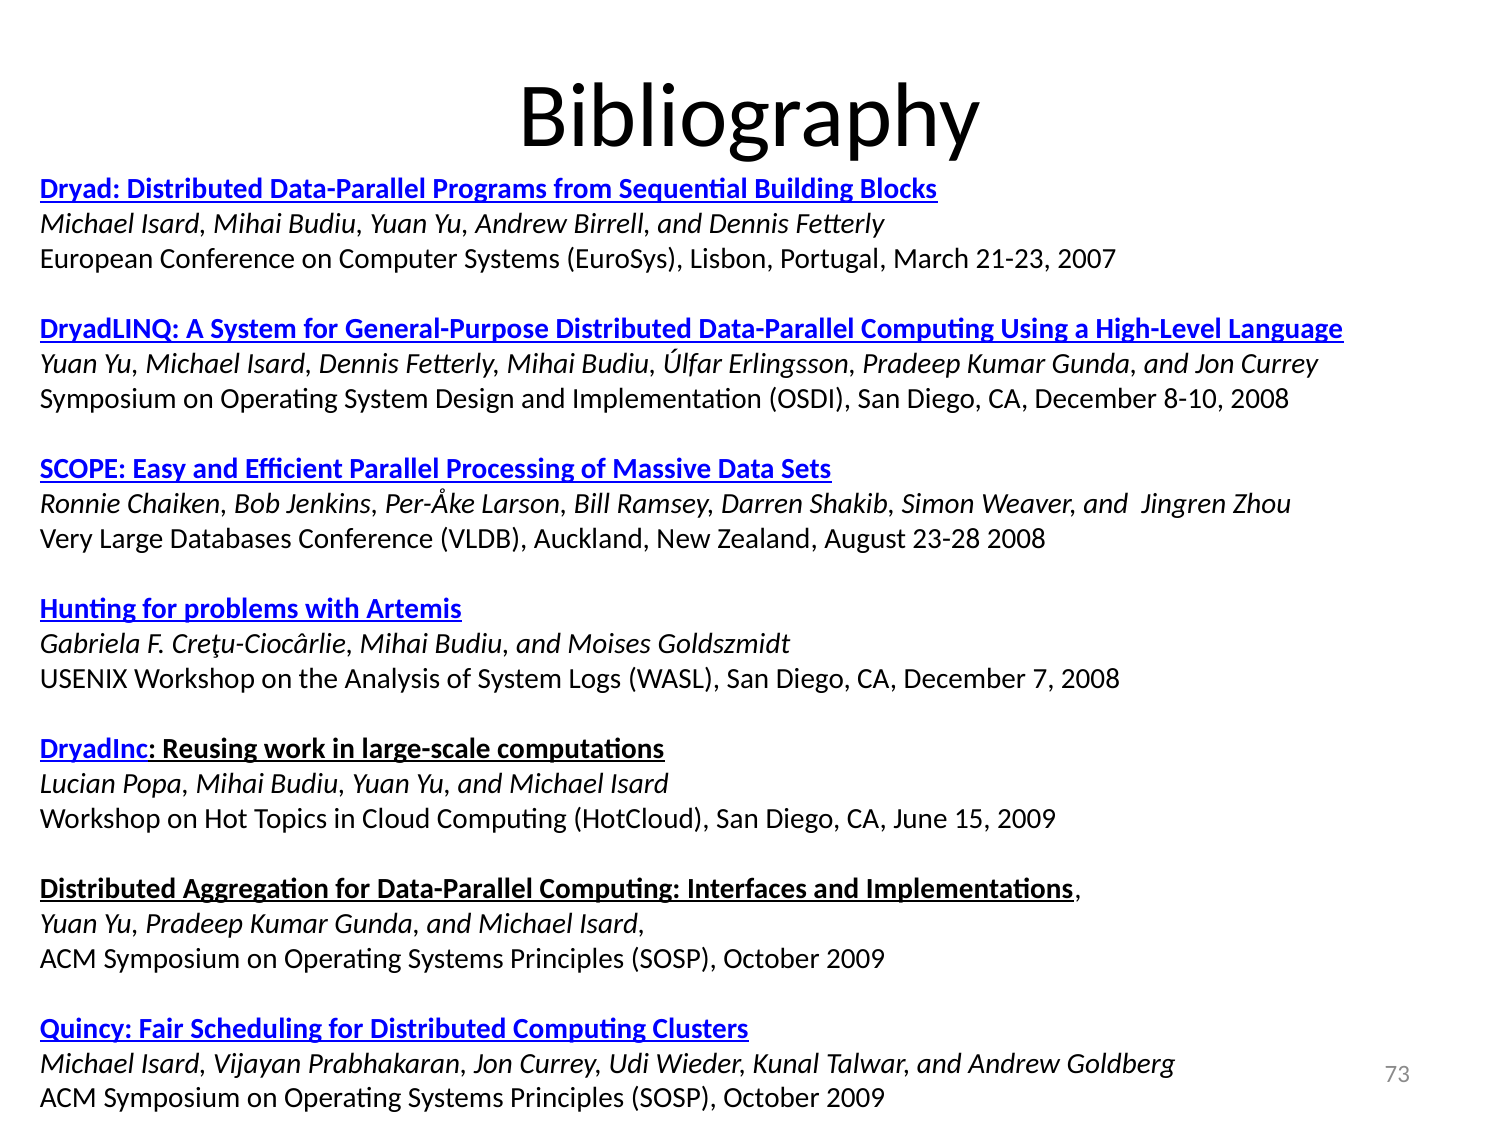

# Bibliography
Dryad: Distributed Data-Parallel Programs from Sequential Building Blocks
Michael Isard, Mihai Budiu, Yuan Yu, Andrew Birrell, and Dennis Fetterly
European Conference on Computer Systems (EuroSys), Lisbon, Portugal, March 21-23, 2007

DryadLINQ: A System for General-Purpose Distributed Data-Parallel Computing Using a High-Level Language
Yuan Yu, Michael Isard, Dennis Fetterly, Mihai Budiu, Úlfar Erlingsson, Pradeep Kumar Gunda, and Jon Currey
Symposium on Operating System Design and Implementation (OSDI), San Diego, CA, December 8-10, 2008

SCOPE: Easy and Efficient Parallel Processing of Massive Data Sets
Ronnie Chaiken, Bob Jenkins, Per-Åke Larson, Bill Ramsey, Darren Shakib, Simon Weaver, and  Jingren Zhou
Very Large Databases Conference (VLDB), Auckland, New Zealand, August 23-28 2008

Hunting for problems with Artemis
Gabriela F. Creţu-Ciocârlie, Mihai Budiu, and Moises Goldszmidt
USENIX Workshop on the Analysis of System Logs (WASL), San Diego, CA, December 7, 2008

DryadInc: Reusing work in large-scale computations
Lucian Popa, Mihai Budiu, Yuan Yu, and Michael Isard
Workshop on Hot Topics in Cloud Computing (HotCloud), San Diego, CA, June 15, 2009
Distributed Aggregation for Data-Parallel Computing: Interfaces and Implementations,
Yuan Yu, Pradeep Kumar Gunda, and Michael Isard,
ACM Symposium on Operating Systems Principles (SOSP), October 2009

Quincy: Fair Scheduling for Distributed Computing Clusters
Michael Isard, Vijayan Prabhakaran, Jon Currey, Udi Wieder, Kunal Talwar, and Andrew Goldberg
ACM Symposium on Operating Systems Principles (SOSP), October 2009
73